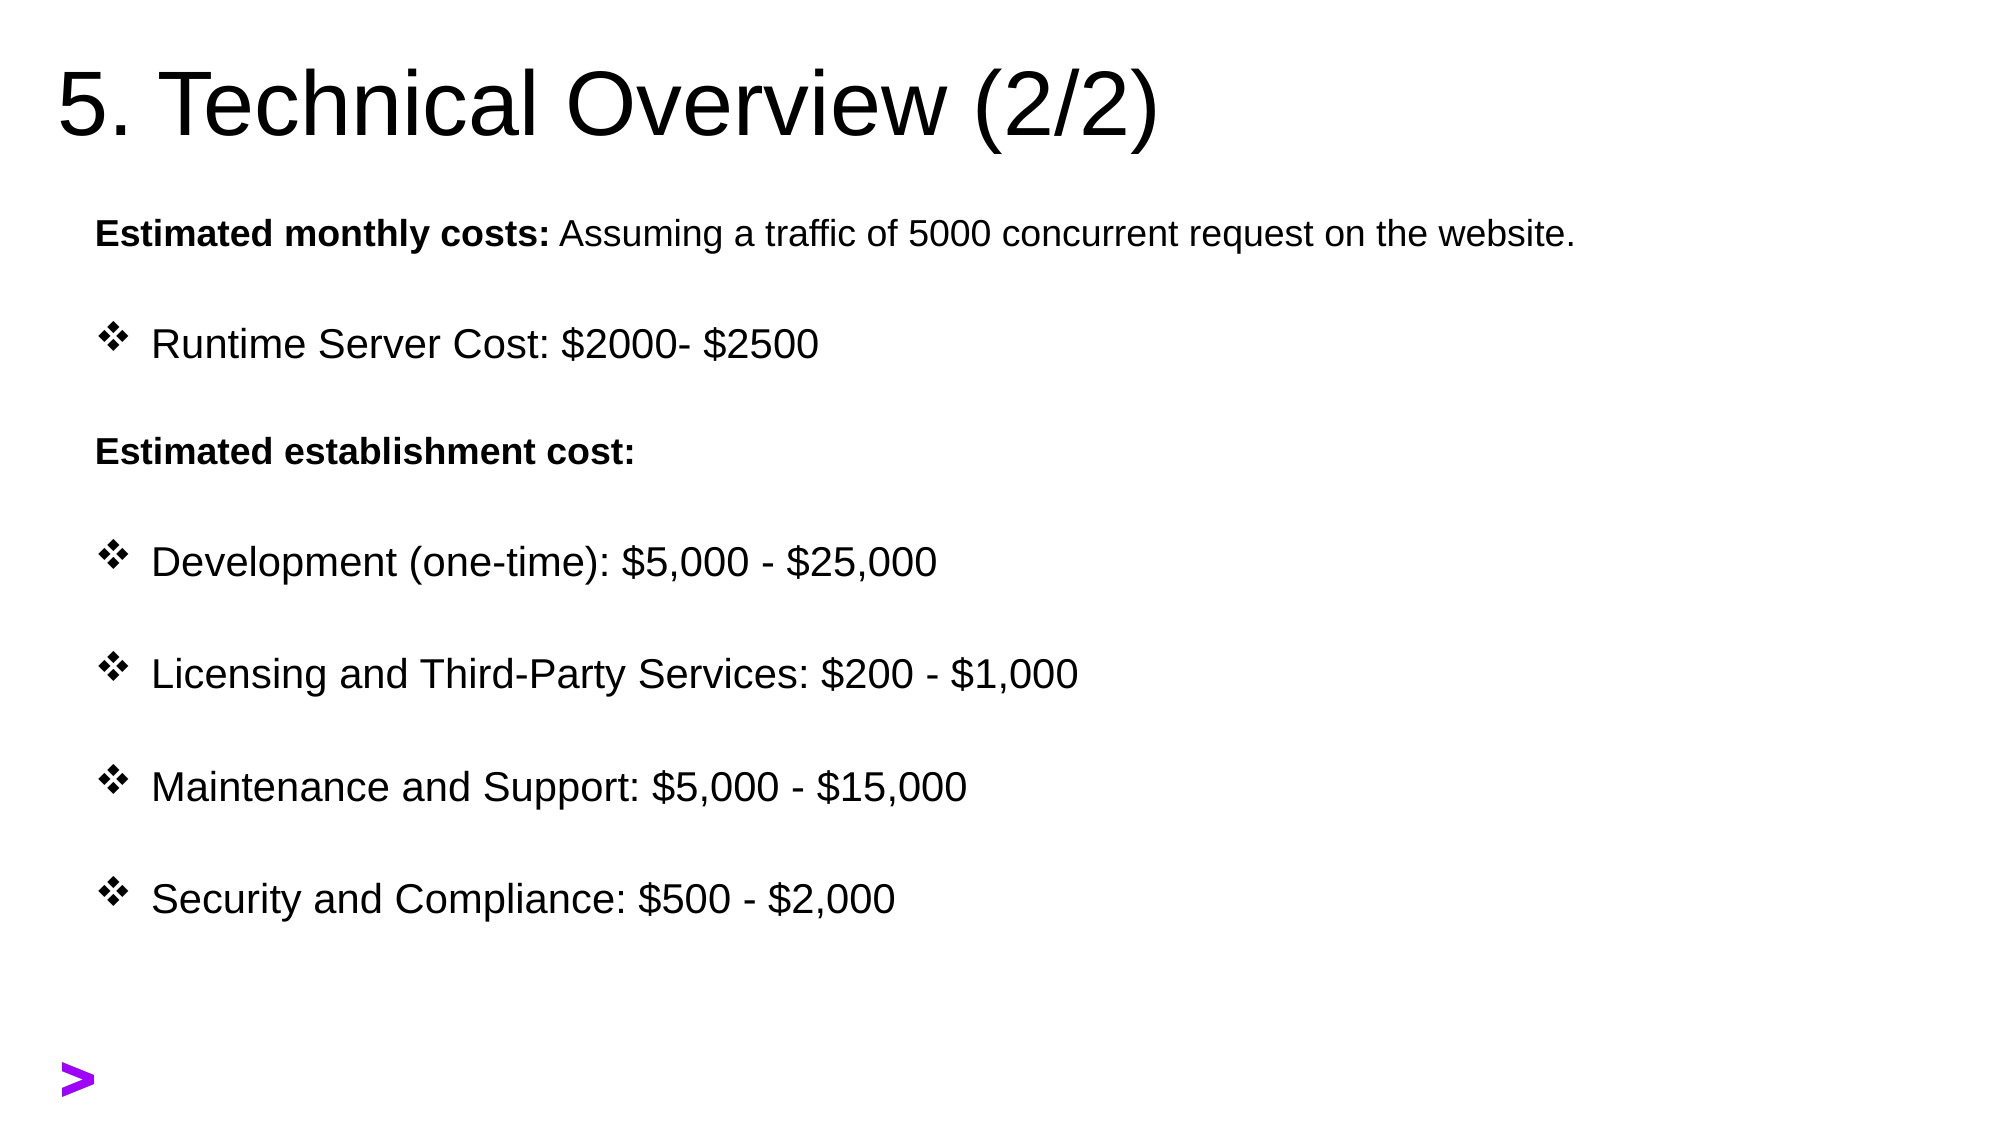

# 5. Technical Overview (2/2)
Estimated monthly costs: Assuming a traffic of 5000 concurrent request on the website.
Runtime Server Cost: $2000- $2500
Estimated establishment cost:
Development (one-time): $5,000 - $25,000
Licensing and Third-Party Services: $200 - $1,000
Maintenance and Support: $5,000 - $15,000
Security and Compliance: $500 - $2,000

Copyright © 2022 Accenture. All rights reserved.
9